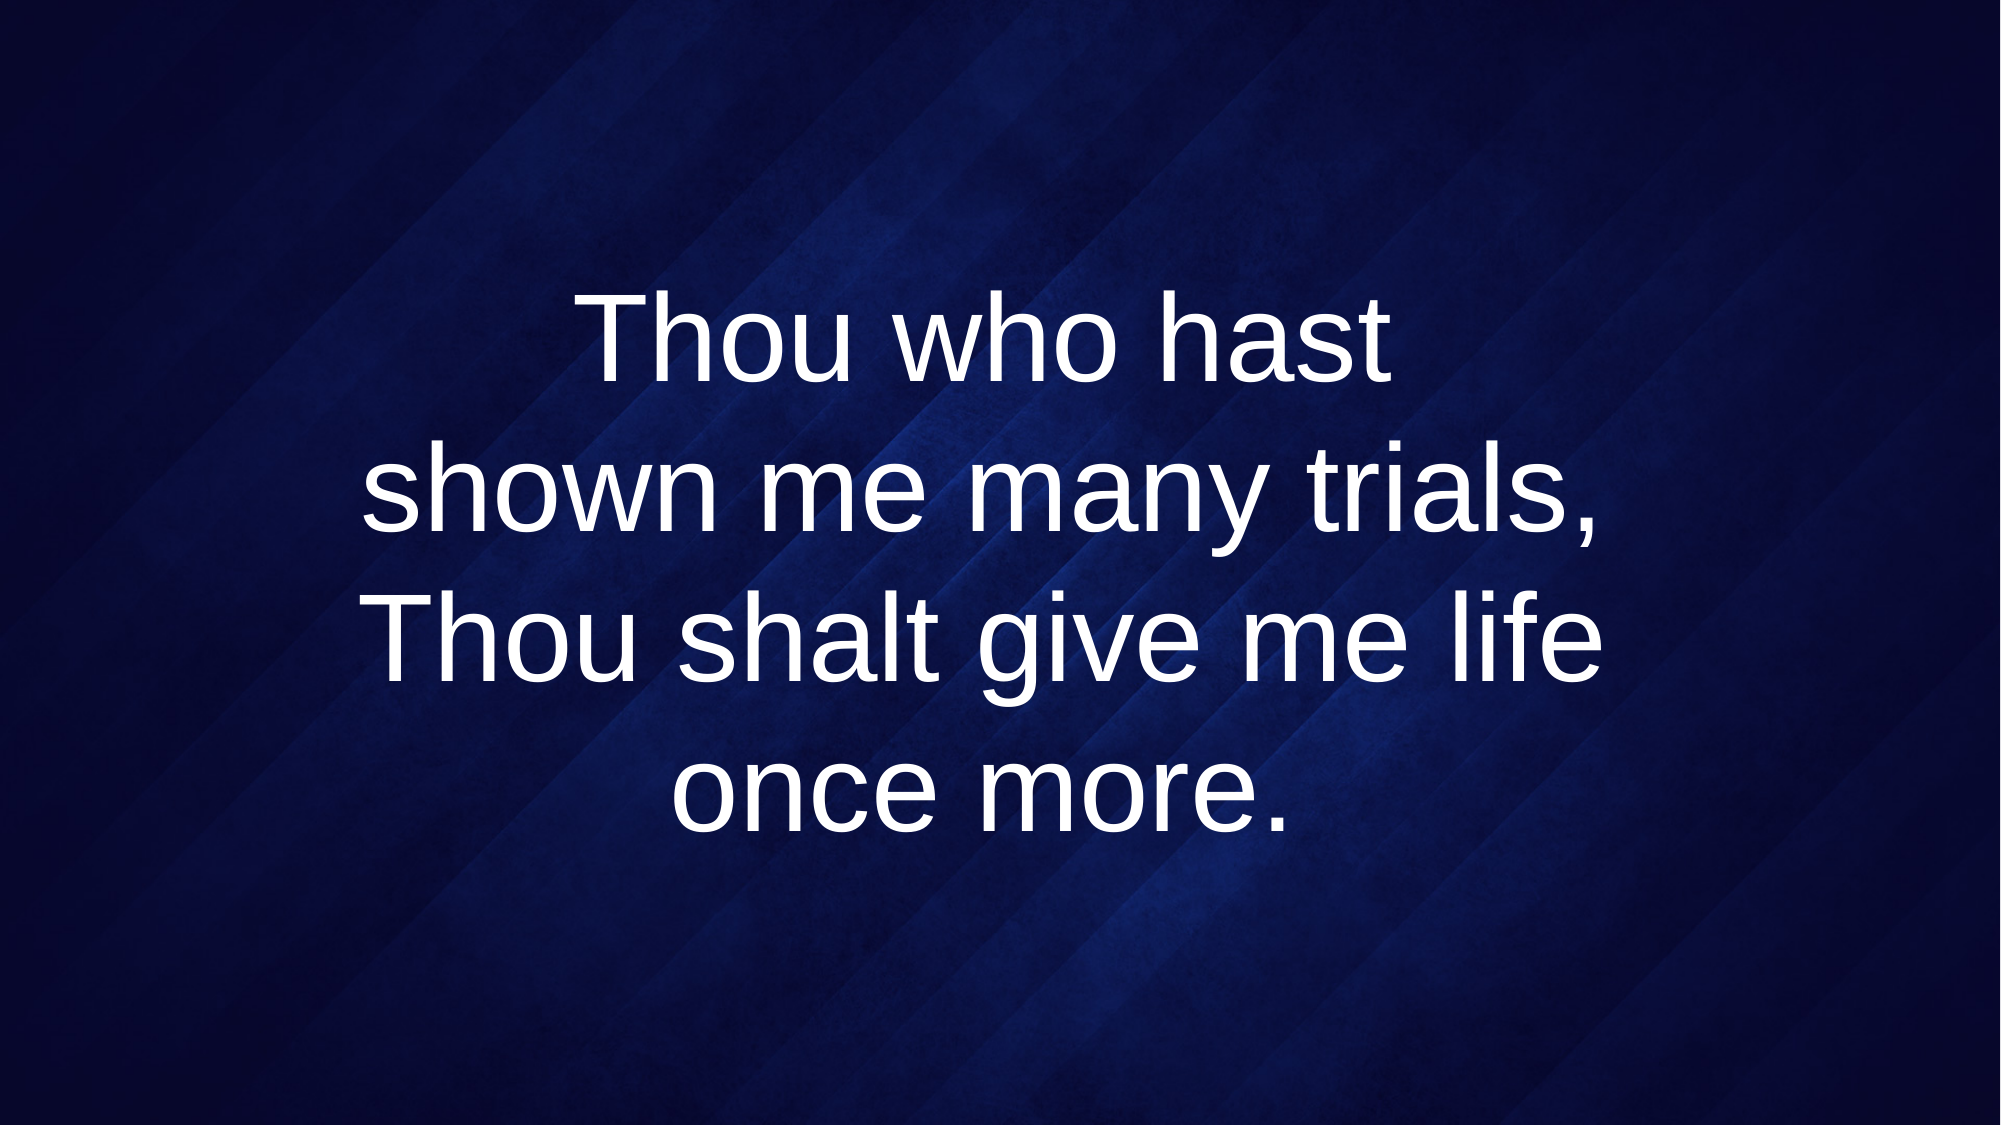

# Thou who hast shown me many trials, Thou shalt give me life once more.